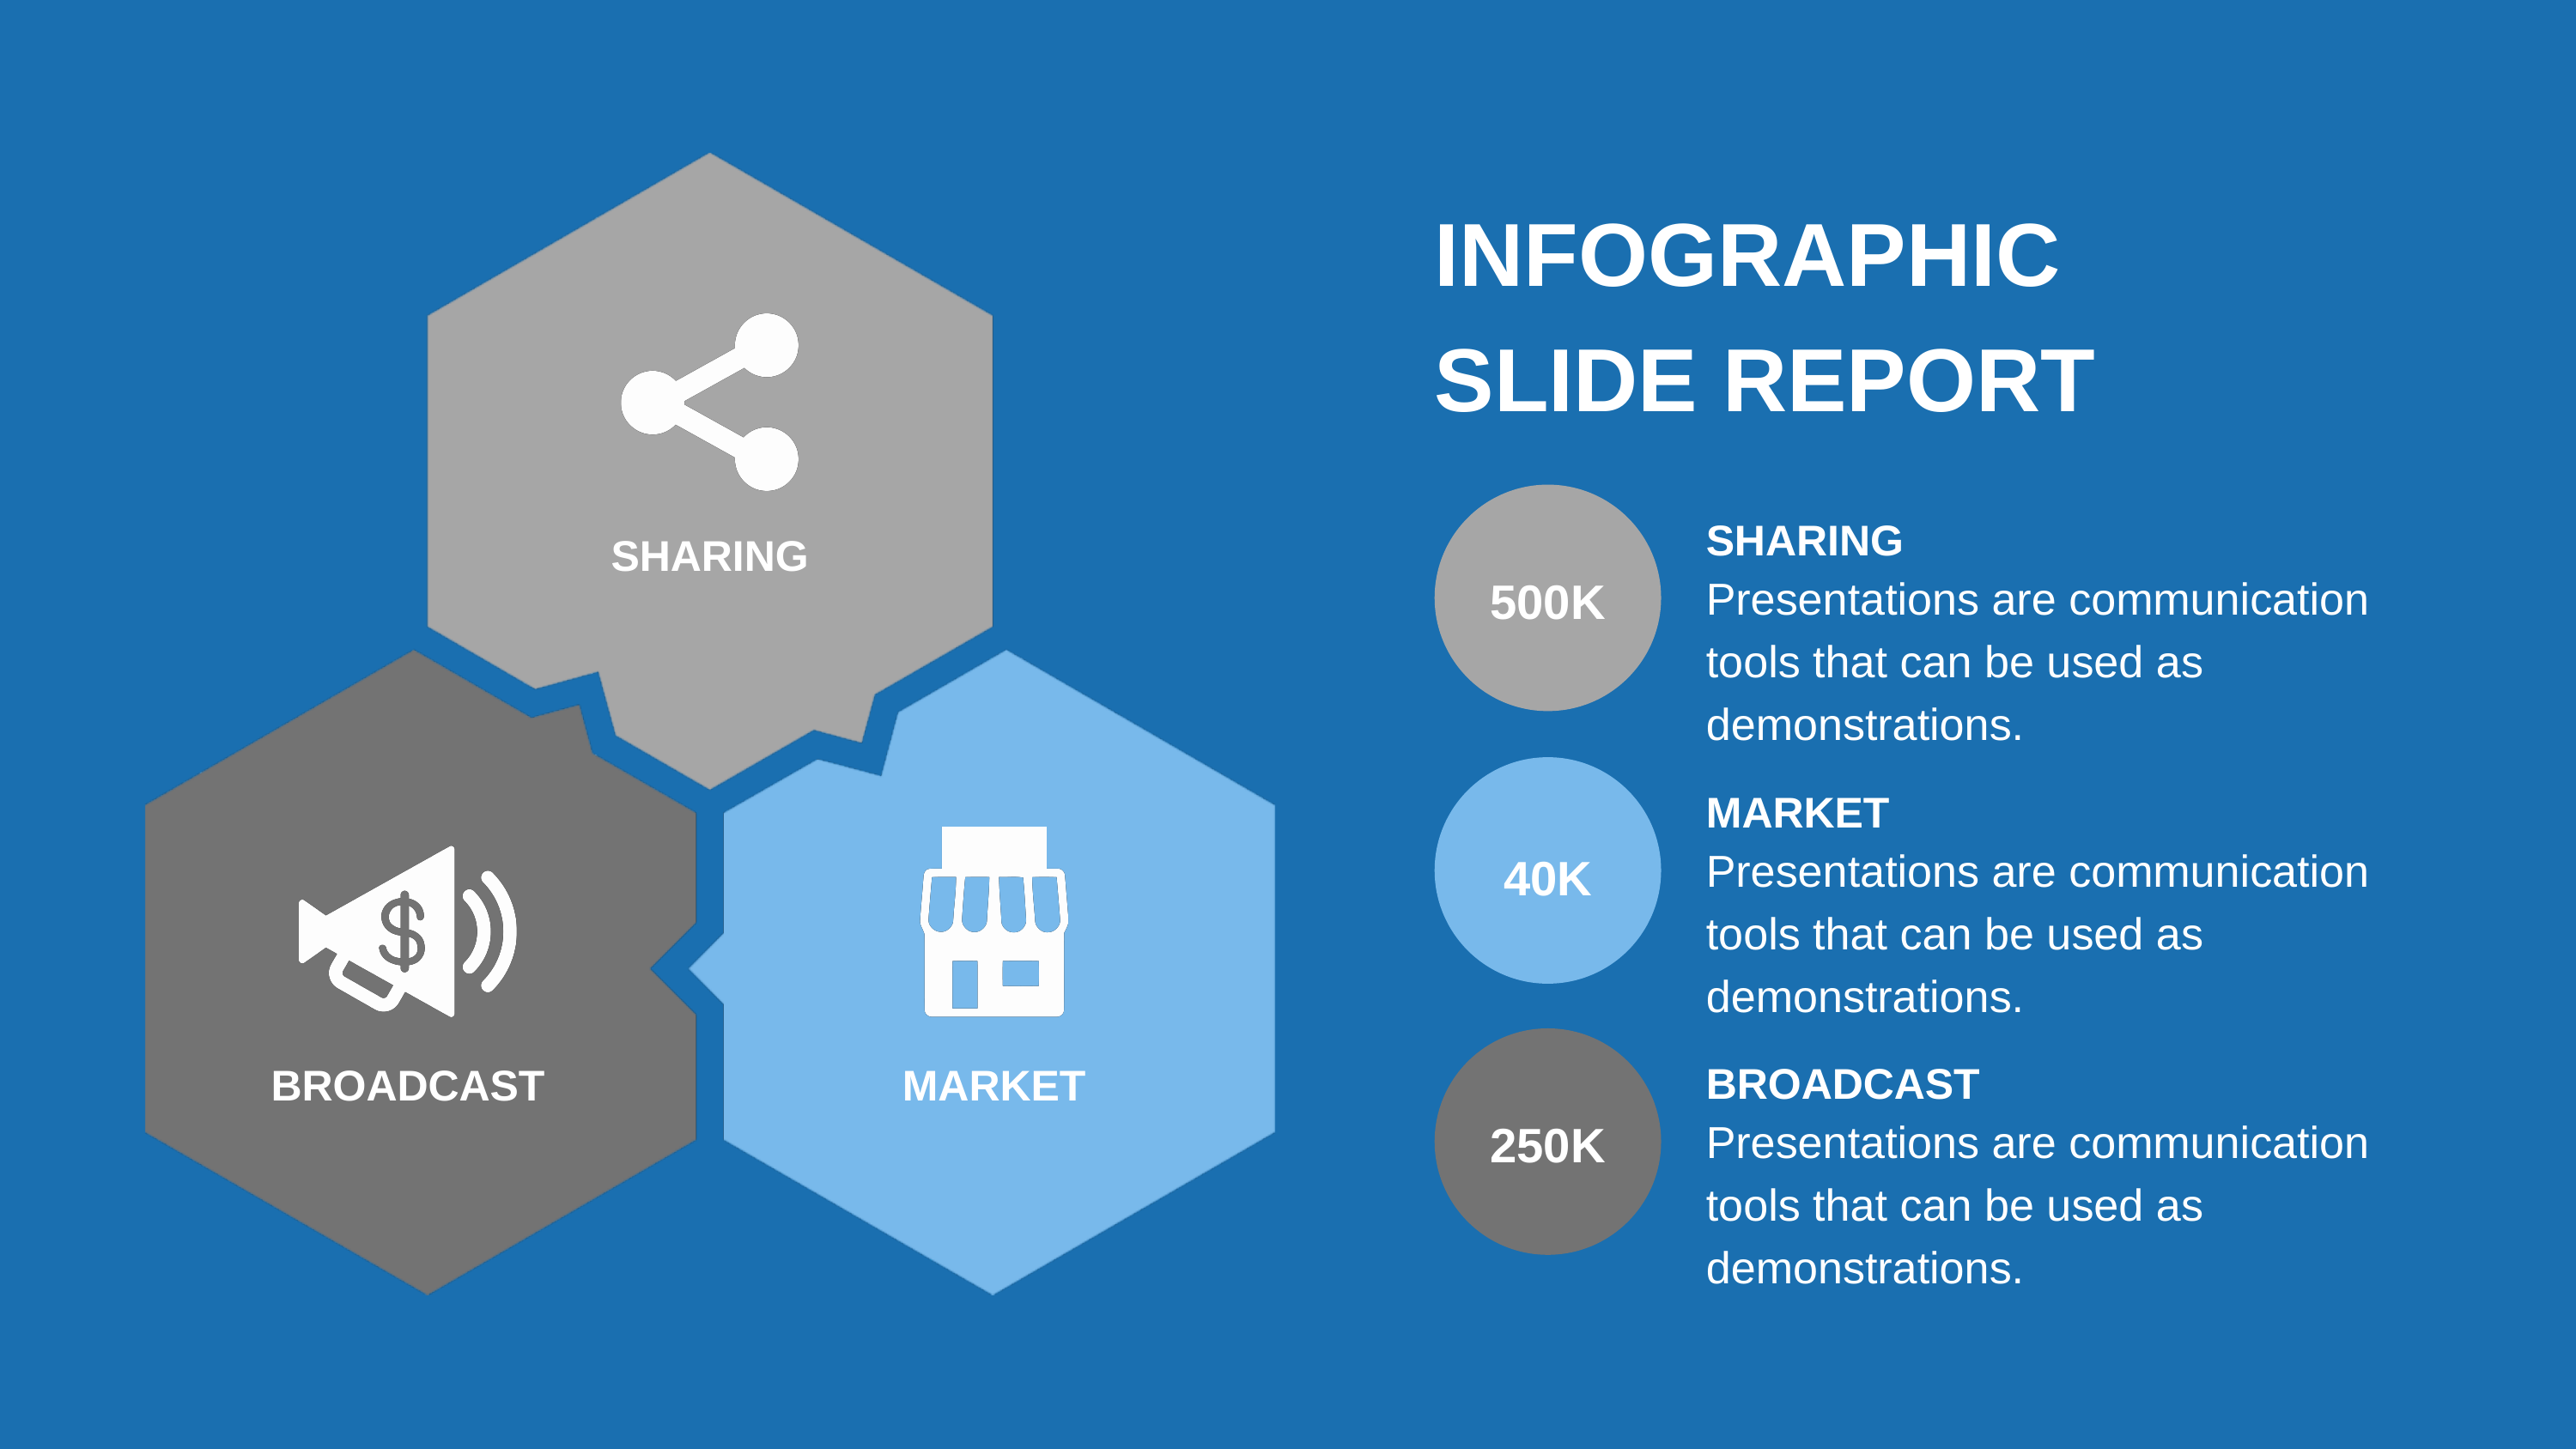

INFOGRAPHIC
SLIDE REPORT

SHARING
SHARING
500K
Presentations are communication tools that can be used as demonstrations.

MARKET

Presentations are communication tools that can be used as demonstrations.
40K

BROADCAST
BROADCAST
MARKET
250K
Presentations are communication tools that can be used as demonstrations.